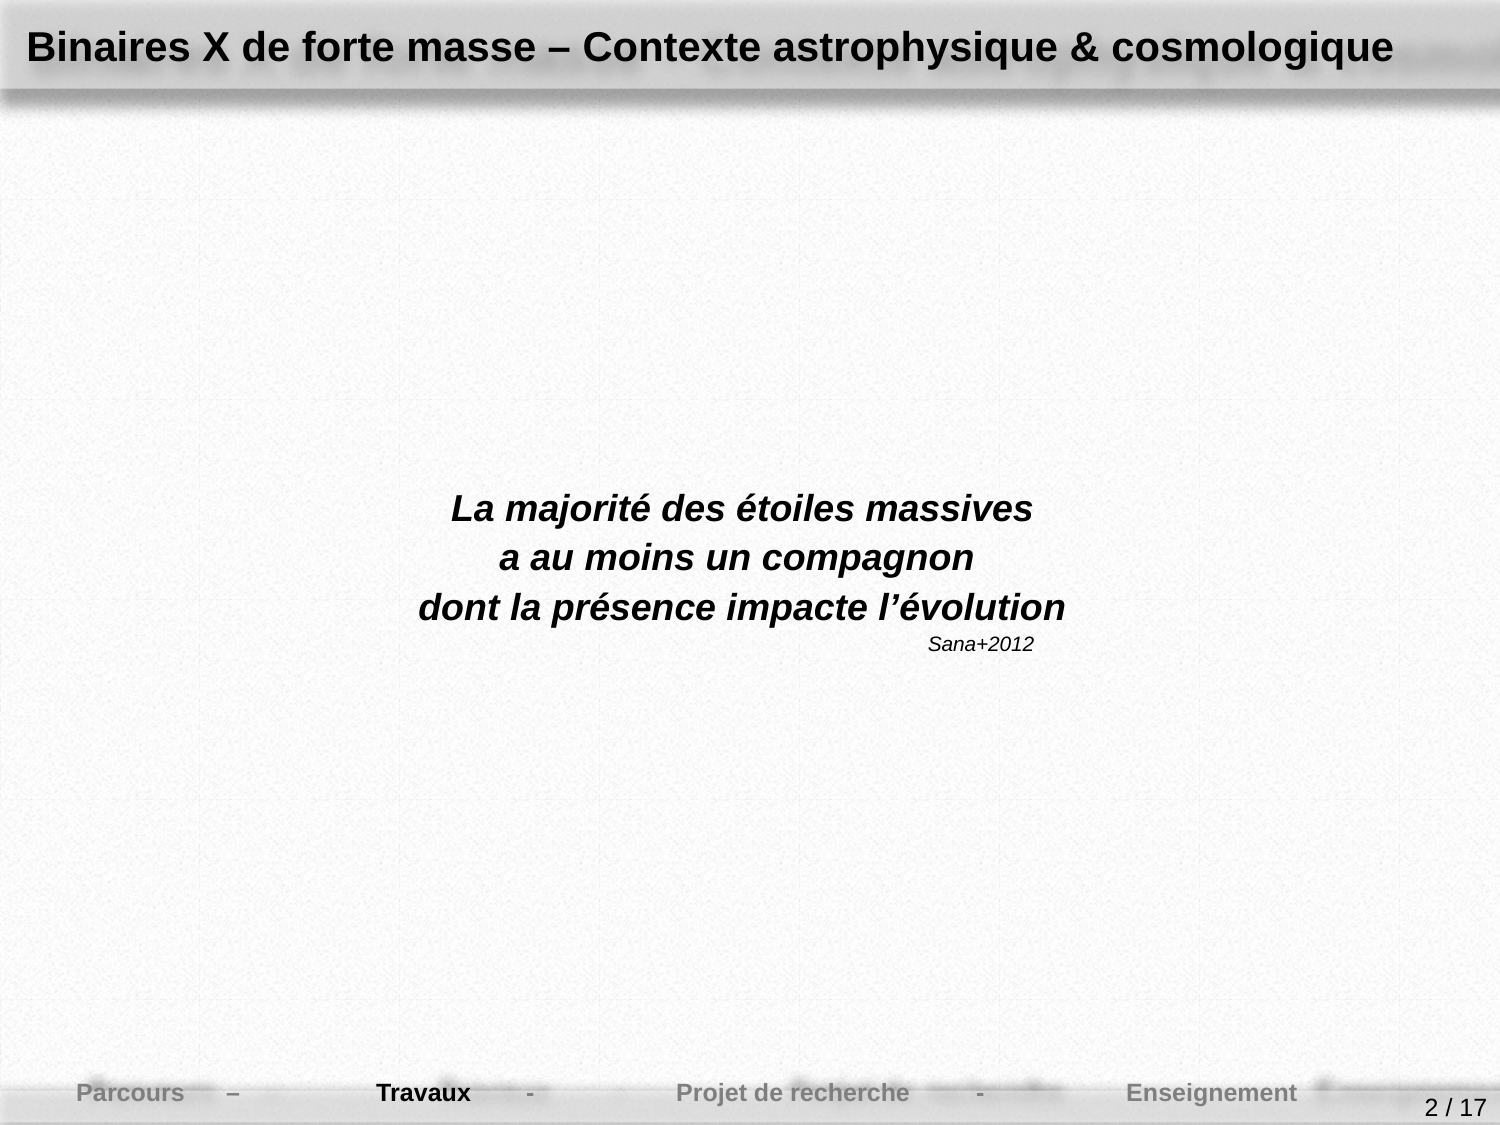

Binaires X de forte masse – Contexte astrophysique & cosmologique
La majorité des étoiles massives
a au moins un compagnon
dont la présence impacte l’évolution
Sana+2012

2 / 17
Parcours	–	Travaux	-	Projet de recherche	-	Enseignement